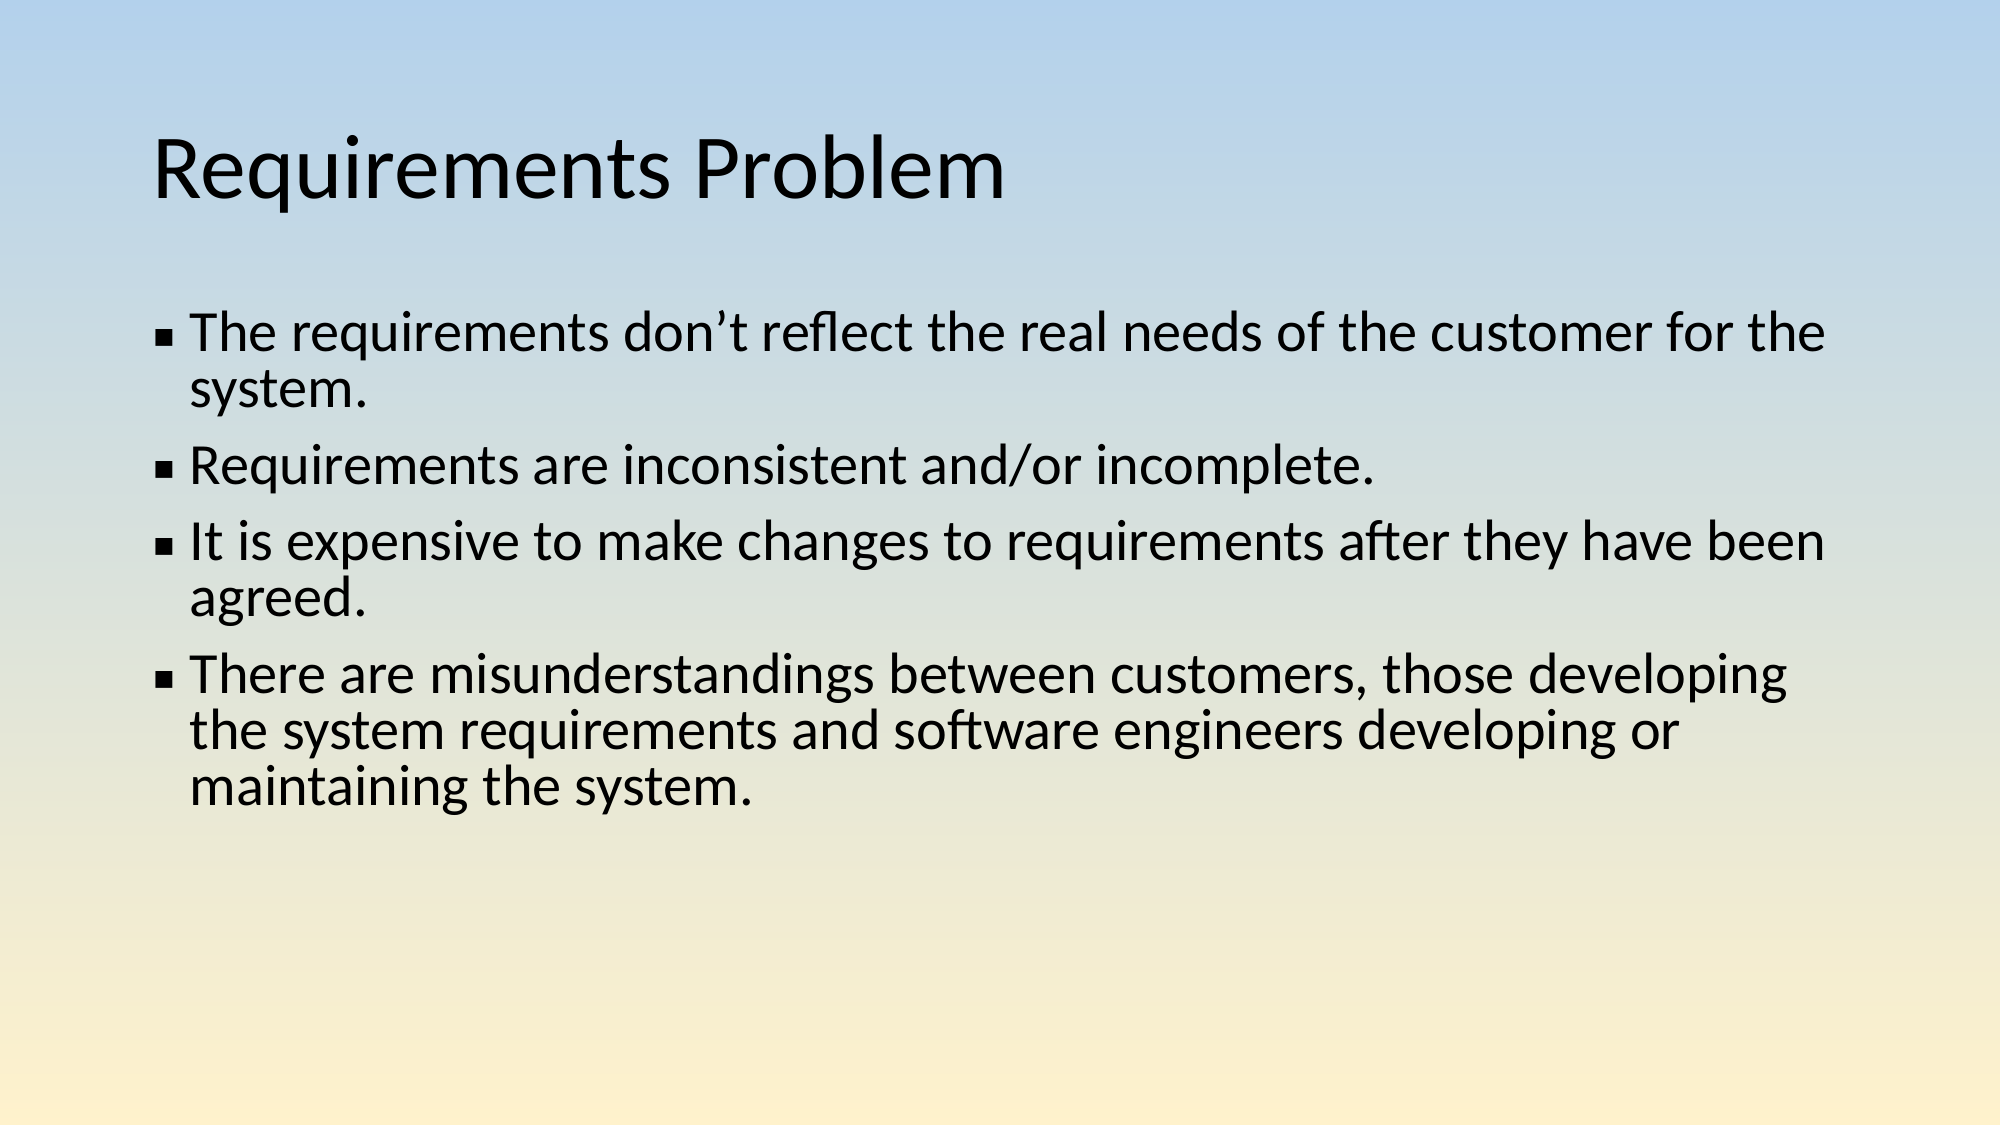

# Requirements Problem
The requirements don’t reflect the real needs of the customer for the system.
Requirements are inconsistent and/or incomplete.
It is expensive to make changes to requirements after they have been agreed.
There are misunderstandings between customers, those developing the system requirements and software engineers developing or maintaining the system.